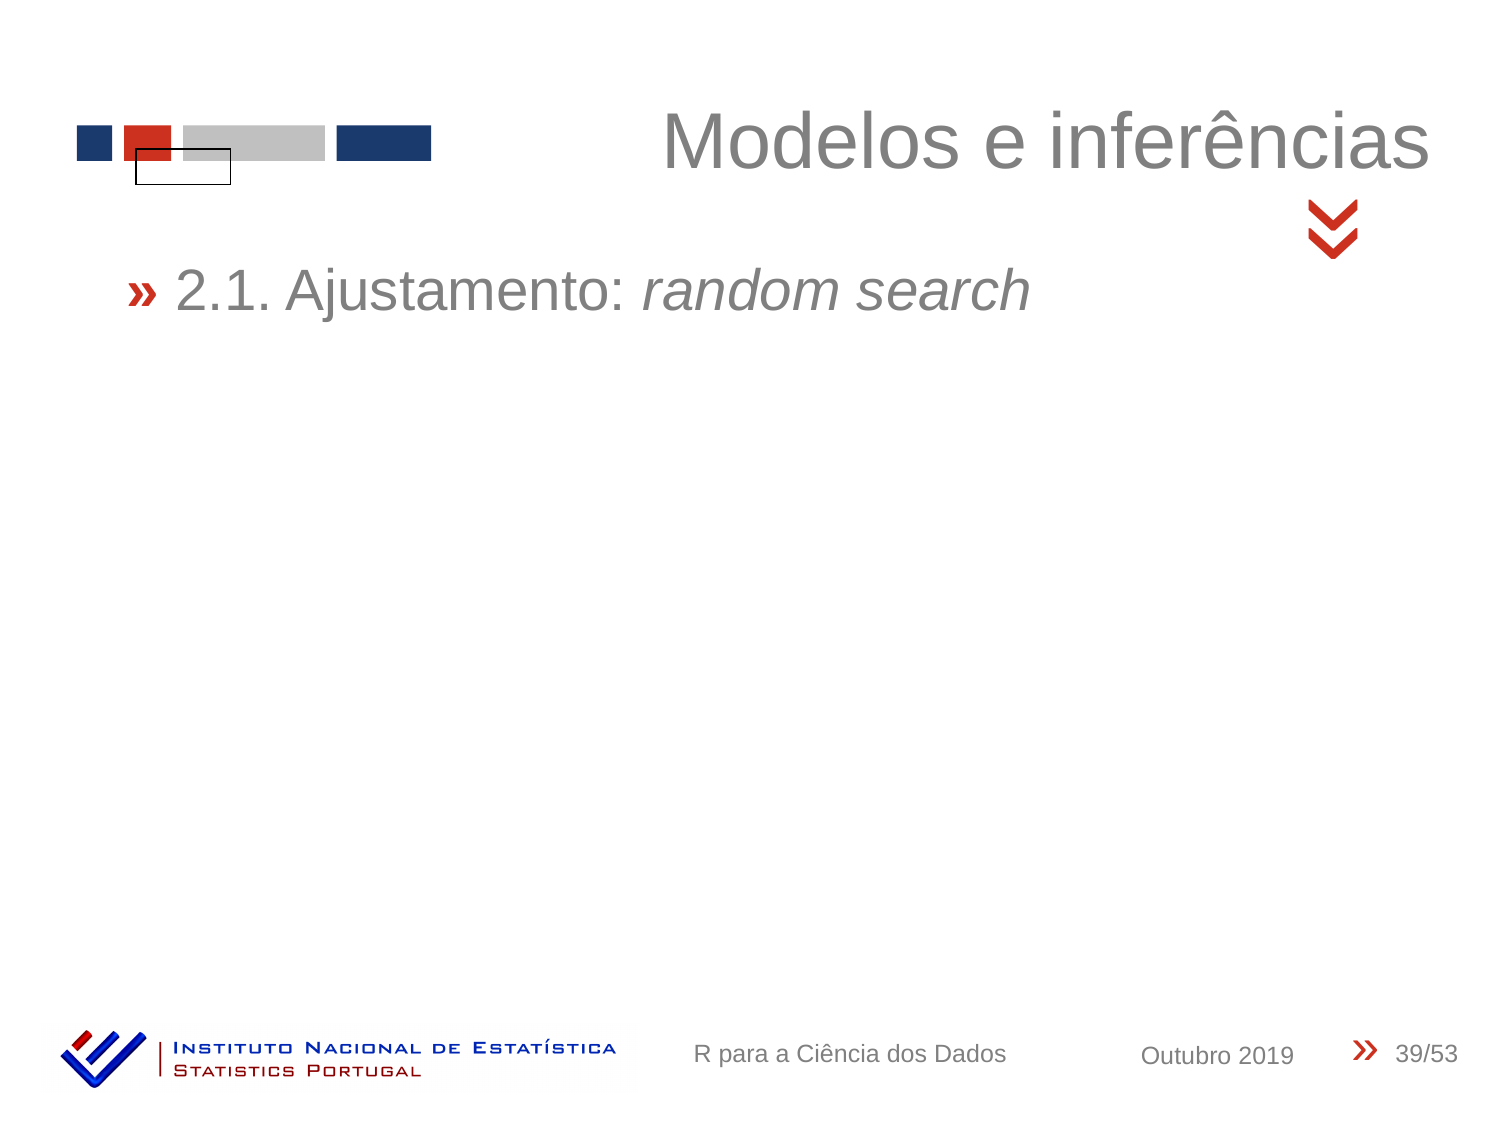

Modelos e inferências
«
» 2.1. Ajustamento: random search
39